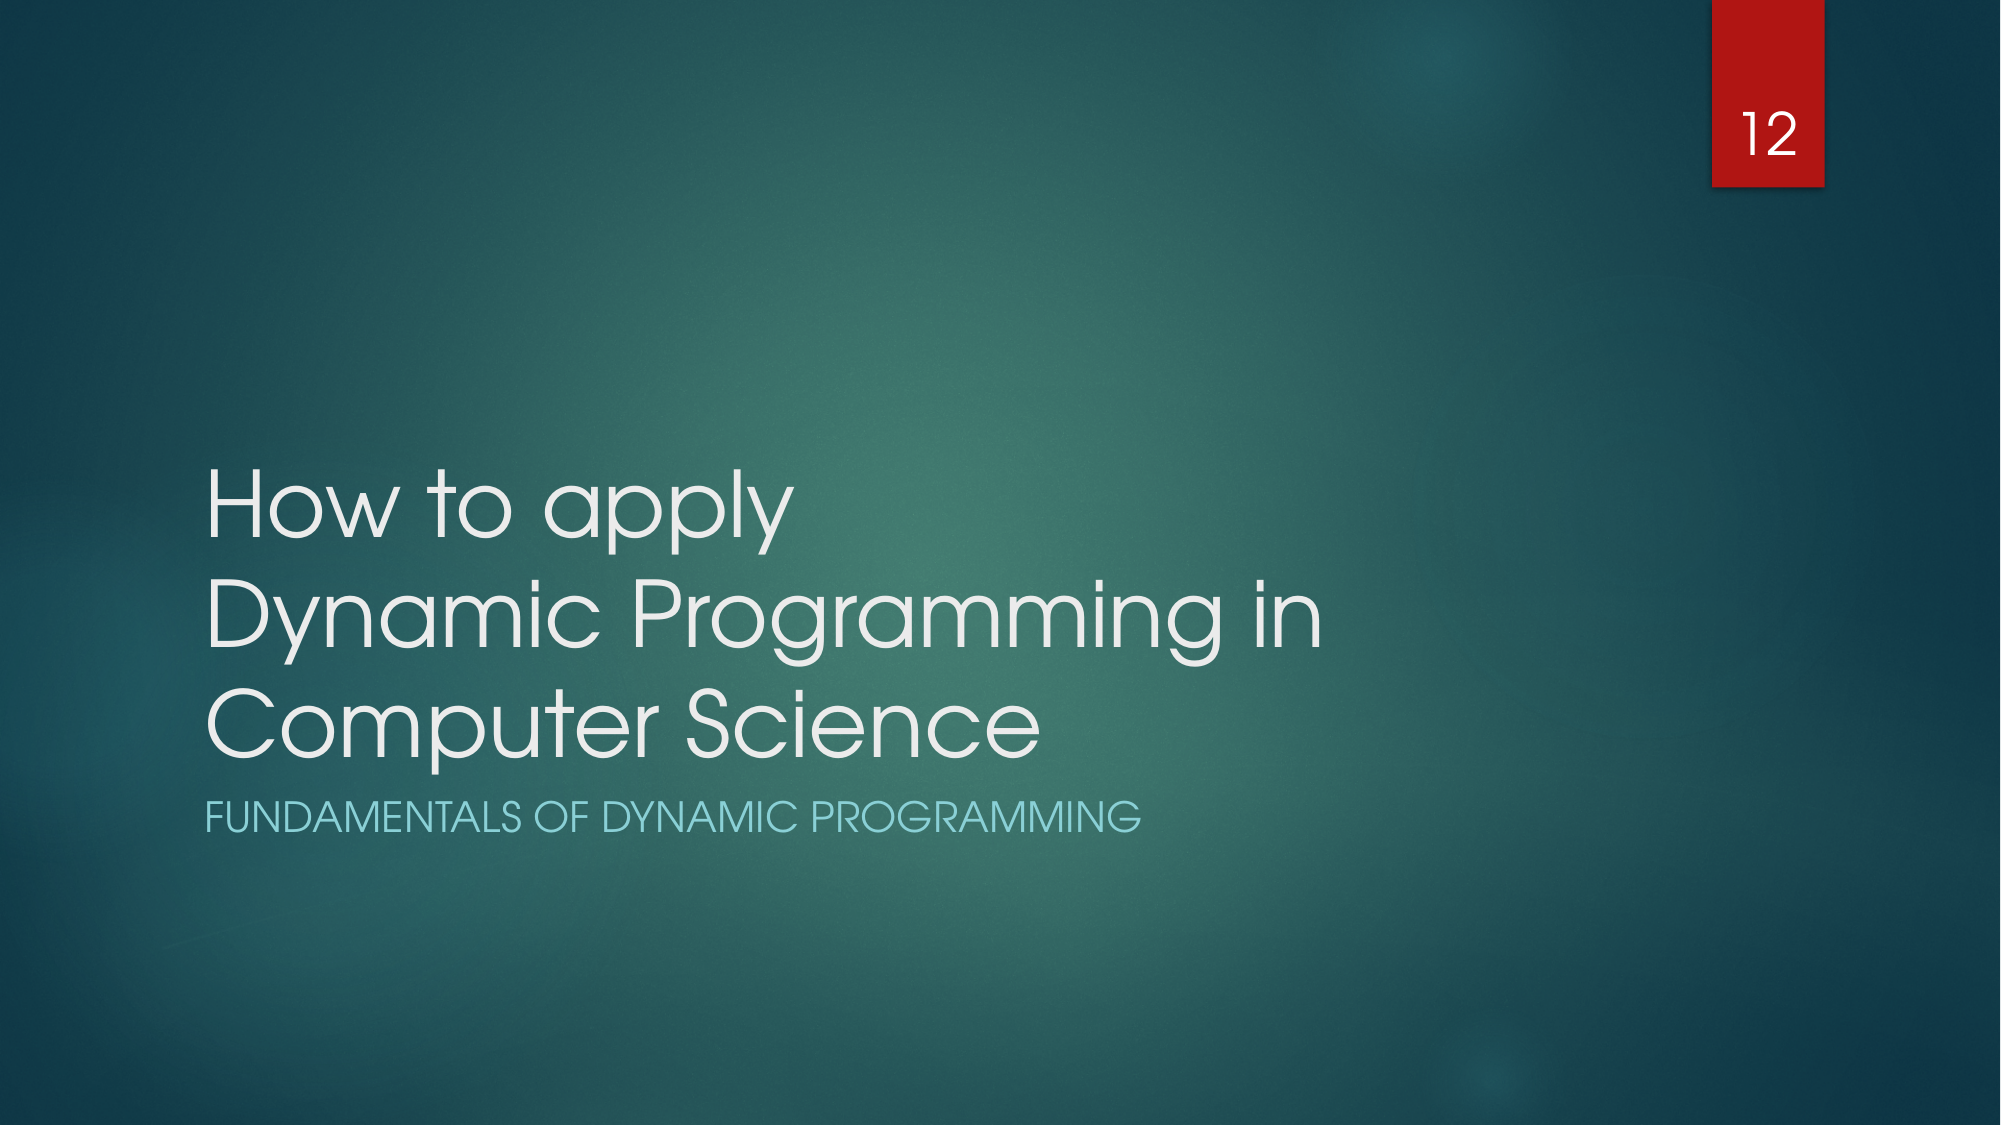

12
# How to apply Dynamic Programming in Computer Science
Fundamentals of dynamic programming